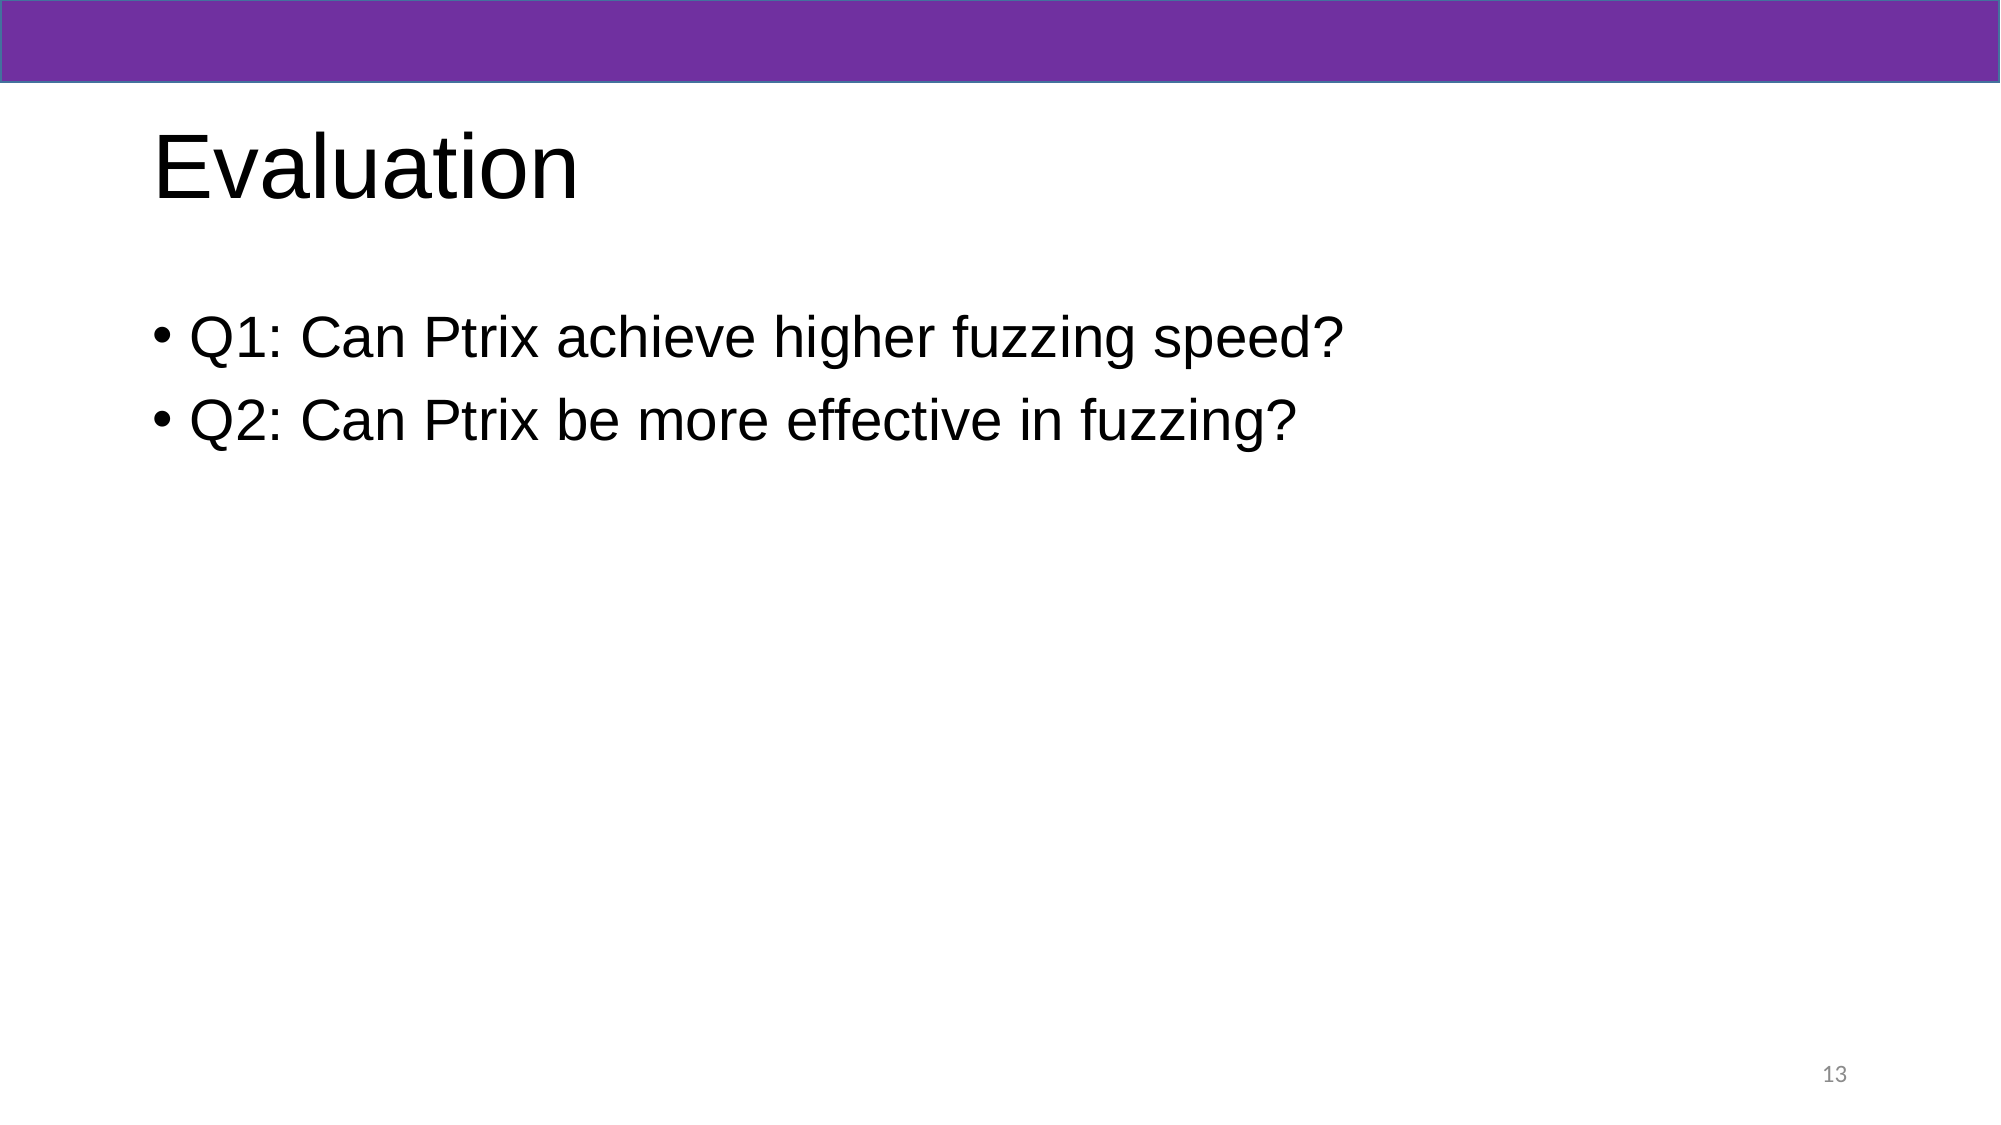

# Evaluation
Q1: Can Ptrix achieve higher fuzzing speed?
Q2: Can Ptrix be more effective in fuzzing?
13